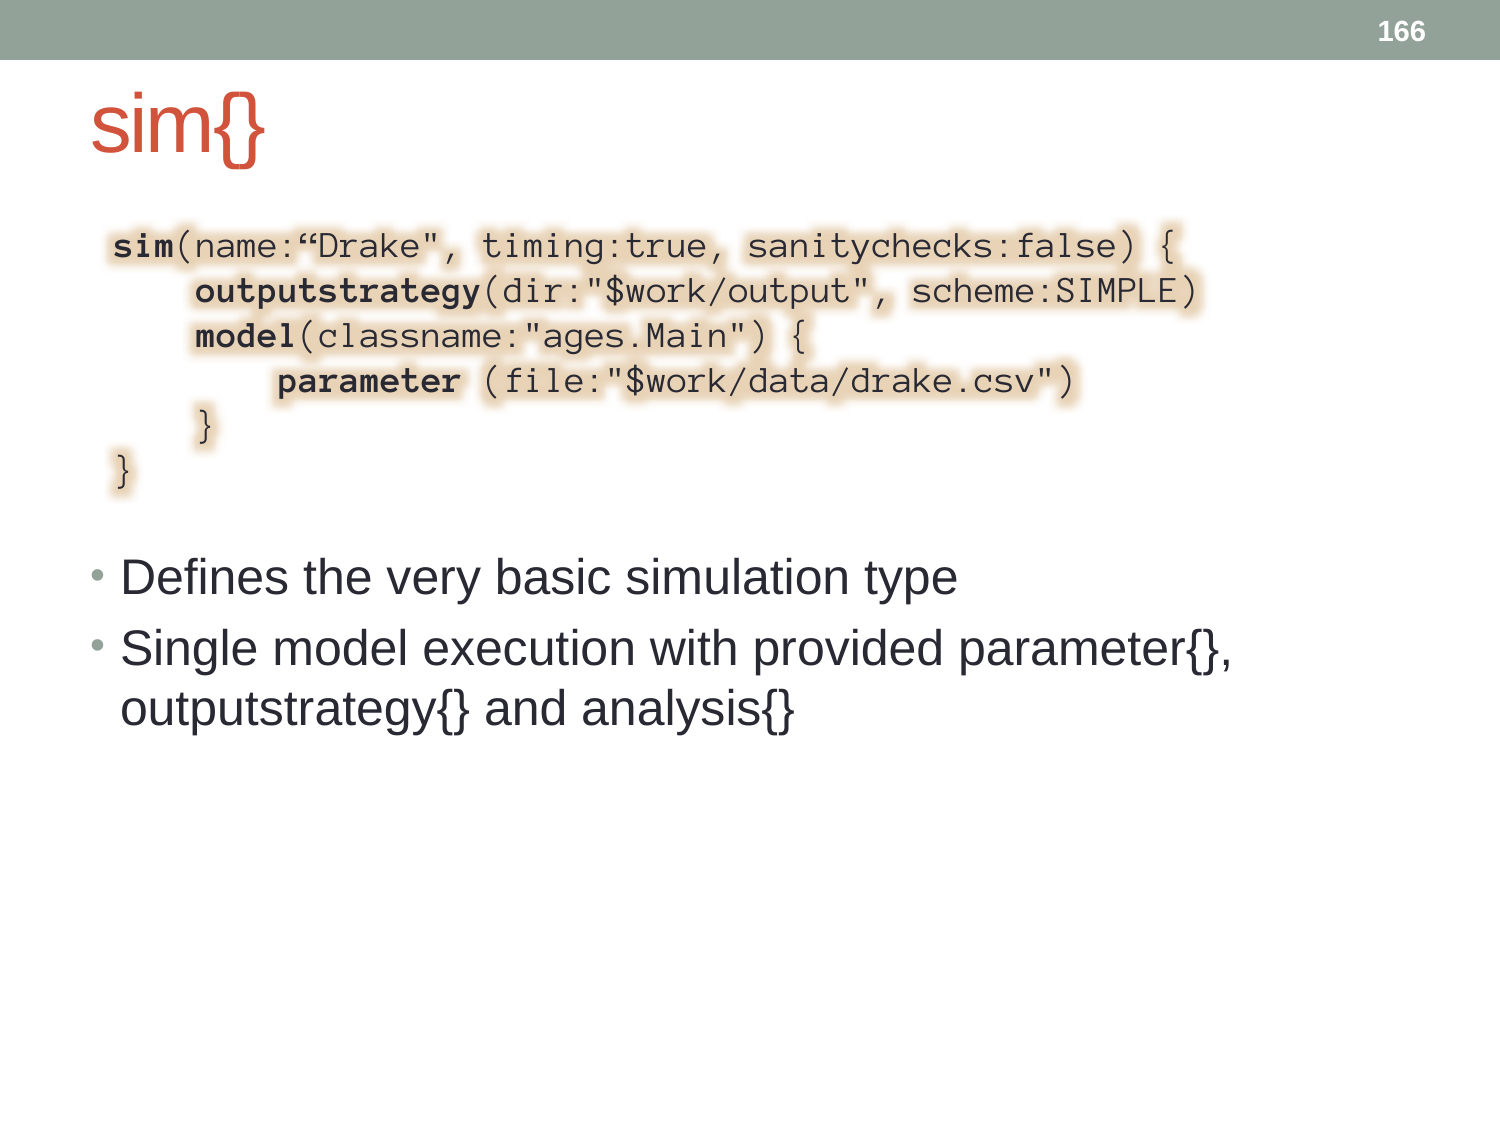

166
# sim{}
sim(name:“Drake", timing:true, sanitychecks:false) {
    outputstrategy(dir:"$work/output", scheme:SIMPLE)
    model(classname:"ages.Main") {
        parameter (file:"$work/data/drake.csv")
    }
}
Defines the very basic simulation type
Single model execution with provided parameter{}, outputstrategy{} and analysis{}